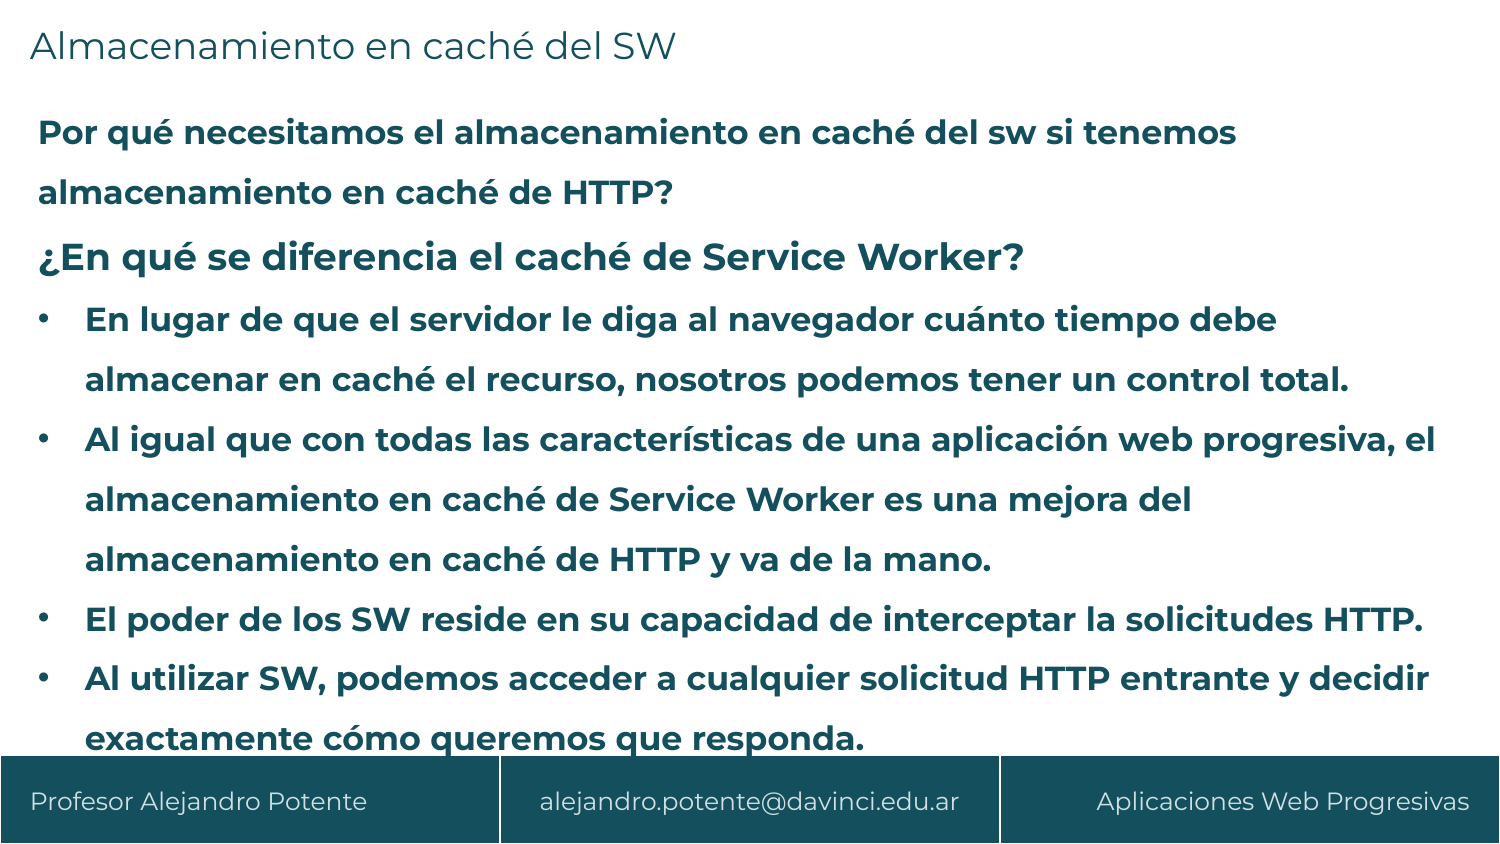

Almacenamiento en caché del SW
Por qué necesitamos el almacenamiento en caché del sw si tenemos almacenamiento en caché de HTTP?
¿En qué se diferencia el caché de Service Worker?
En lugar de que el servidor le diga al navegador cuánto tiempo debe almacenar en caché el recurso, nosotros podemos tener un control total.
Al igual que con todas las características de una aplicación web progresiva, el almacenamiento en caché de Service Worker es una mejora del almacenamiento en caché de HTTP y va de la mano.
El poder de los SW reside en su capacidad de interceptar la solicitudes HTTP.
Al utilizar SW, podemos acceder a cualquier solicitud HTTP entrante y decidir exactamente cómo queremos que responda.
| Profesor Alejandro Potente | alejandro.potente@davinci.edu.ar | Aplicaciones Web Progresivas |
| --- | --- | --- |